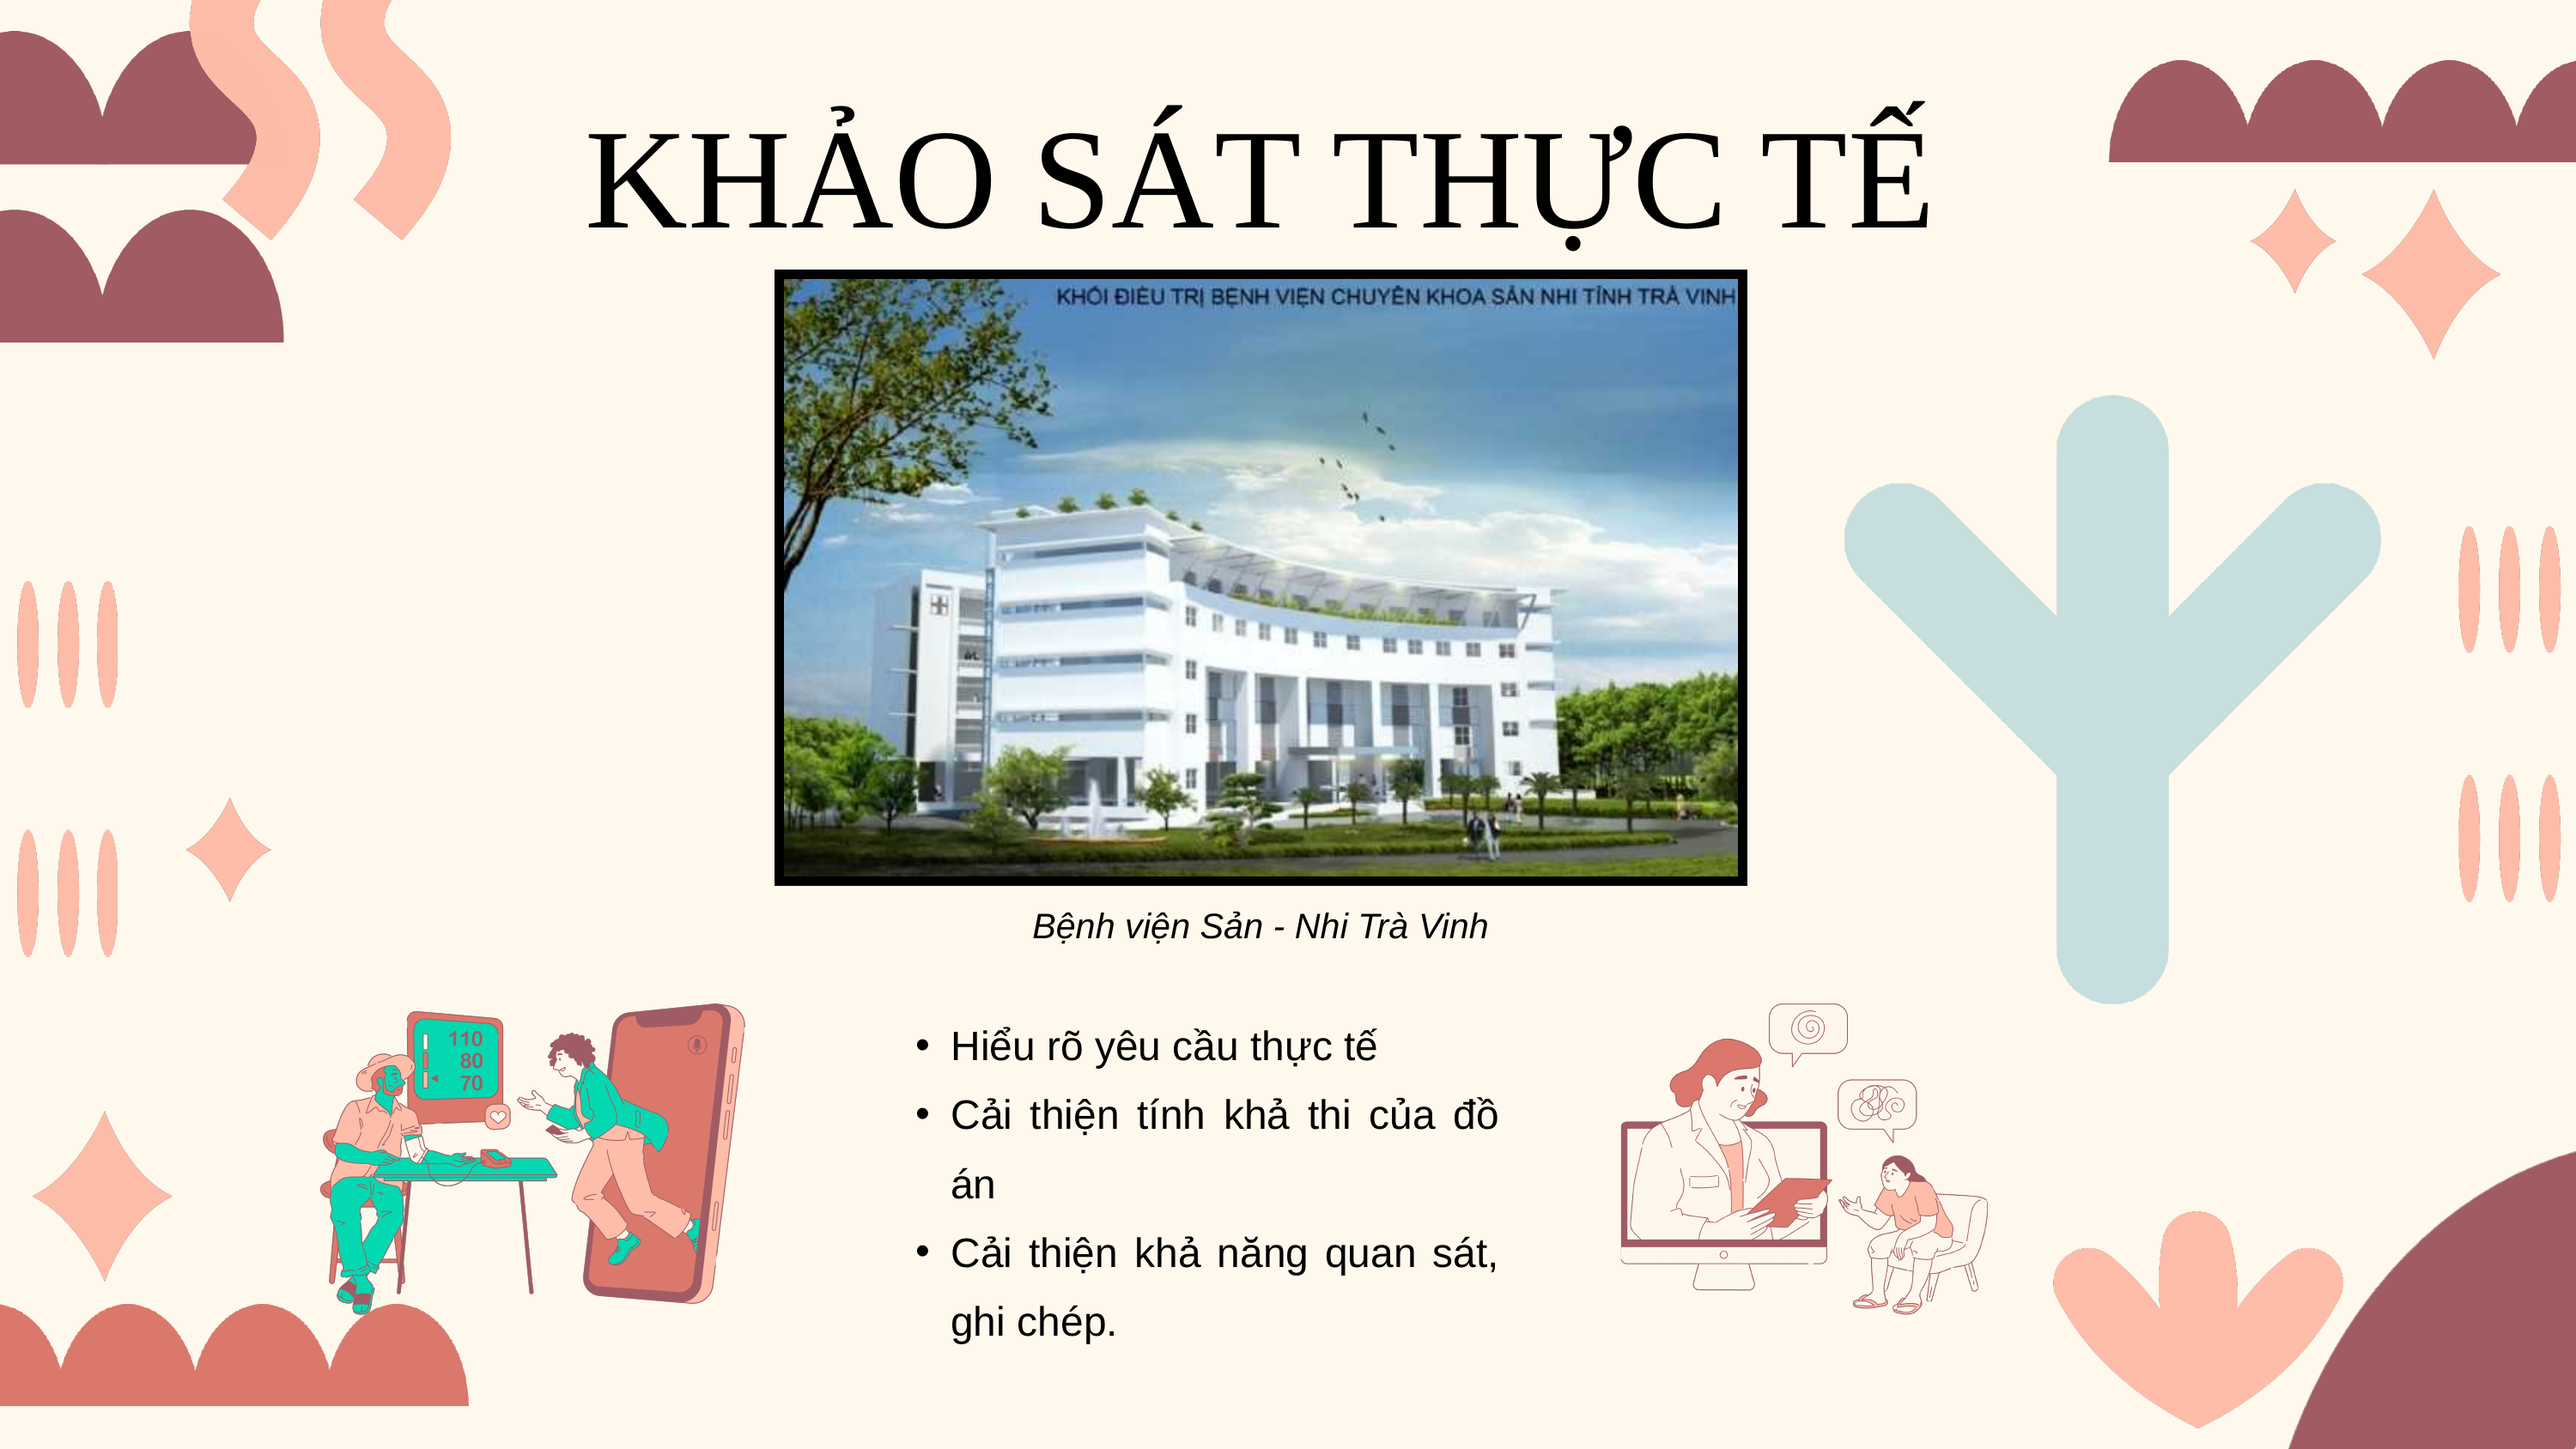

KHẢO SÁT THỰC TẾ

Bệnh viện Sản - Nhi Trà Vinh
Hiểu rõ yêu cầu thực tế
Cải thiện tính khả thi của đồ án
Cải thiện khả năng quan sát, ghi chép.